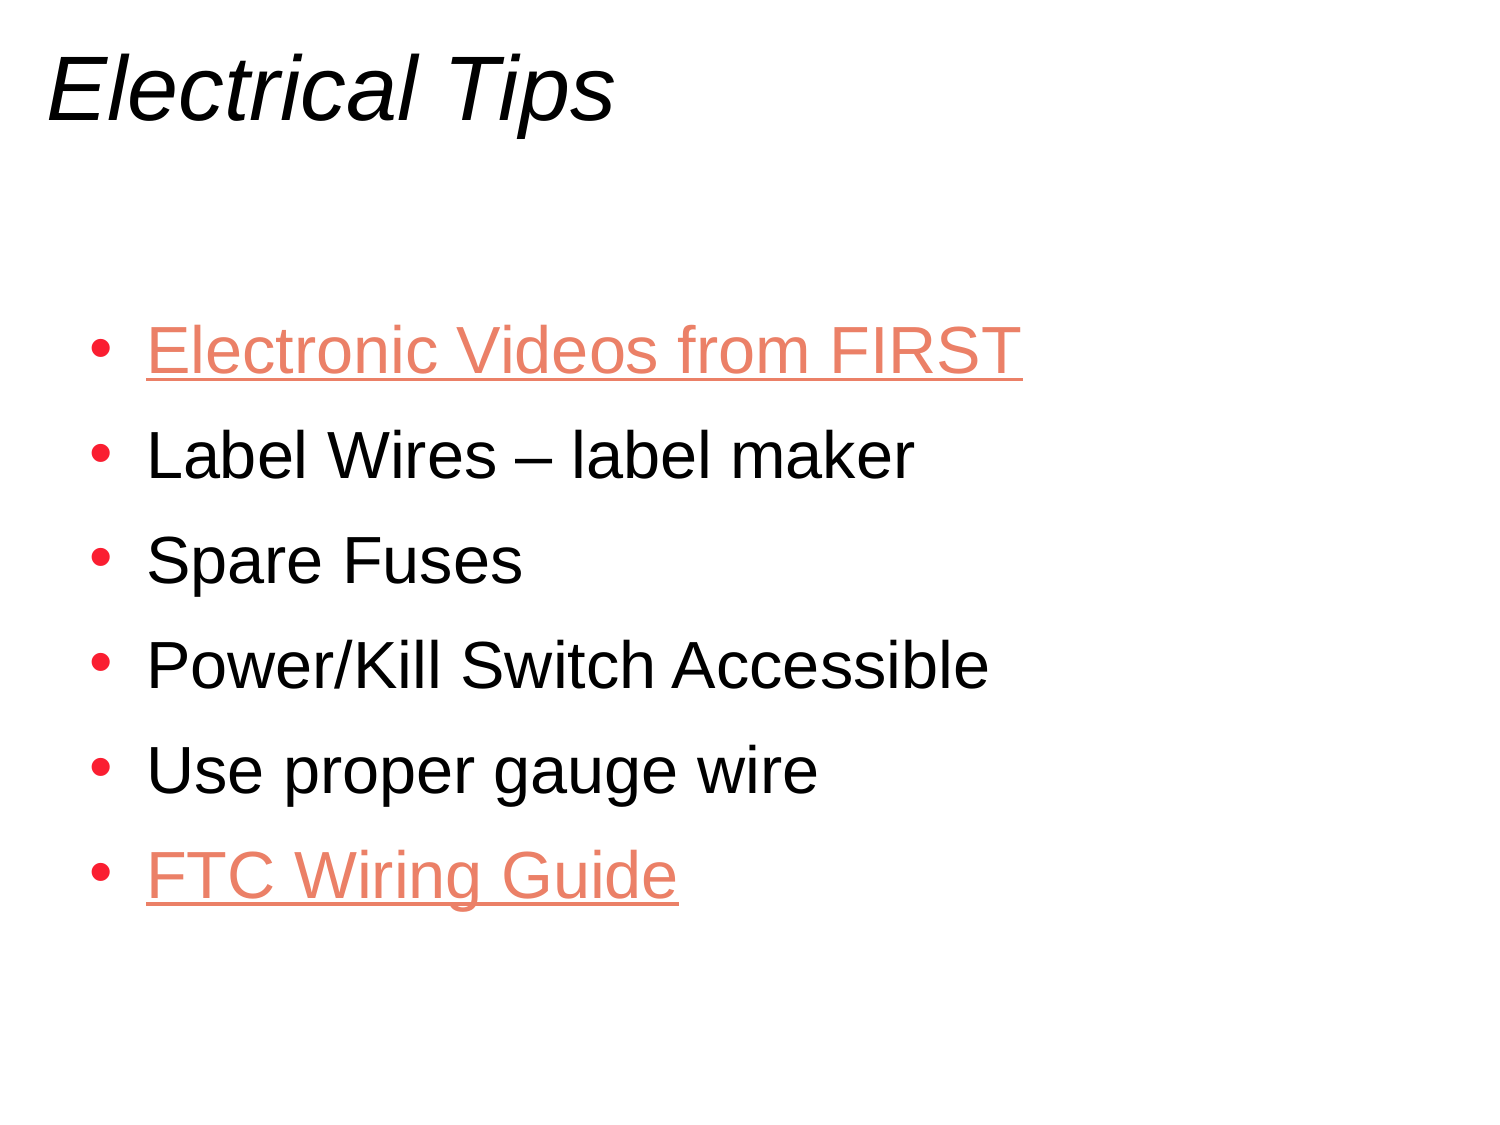

# Electrical Tips
Electronic Videos from FIRST
Label Wires – label maker
Spare Fuses
Power/Kill Switch Accessible
Use proper gauge wire
FTC Wiring Guide